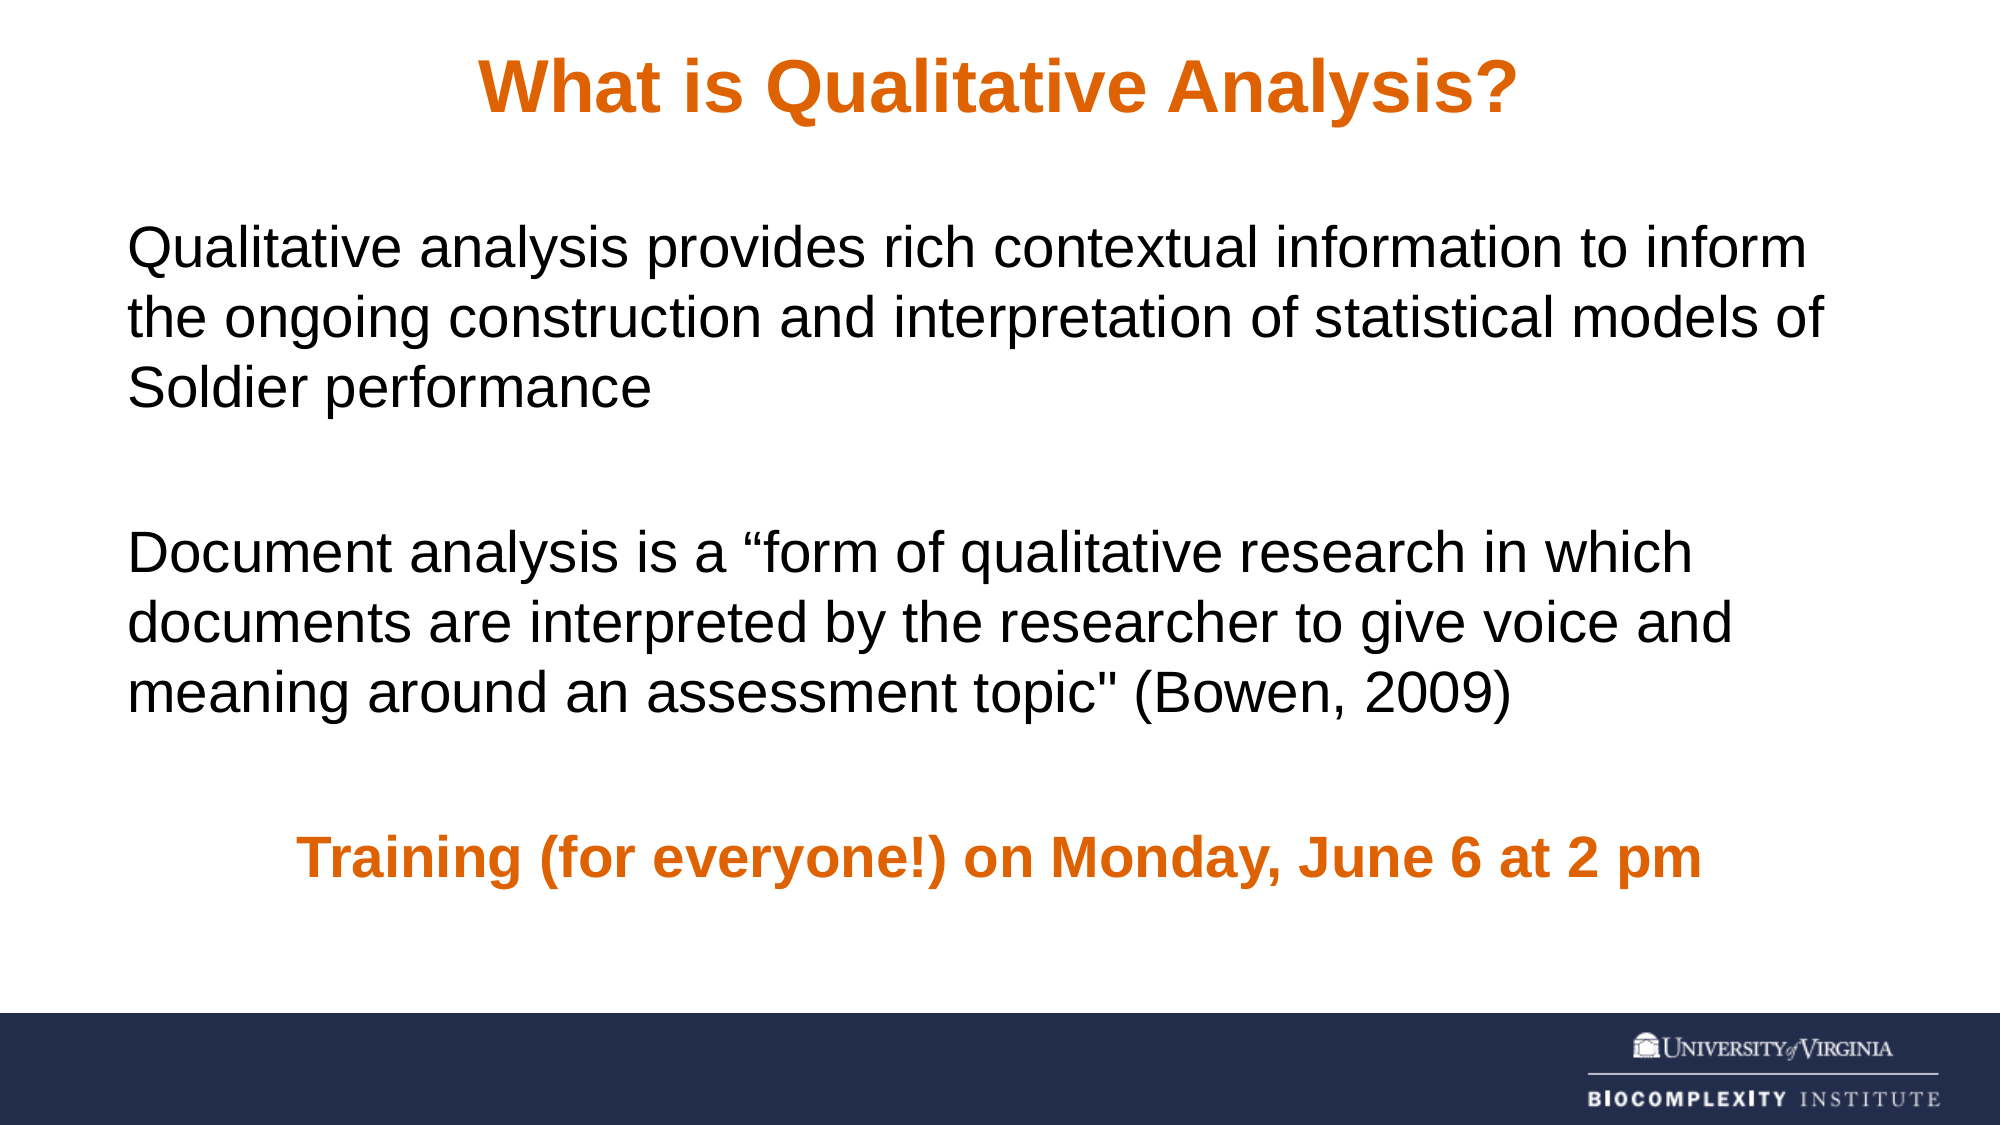

What is Qualitative Analysis?
Qualitative analysis provides rich contextual information to inform the ongoing construction and interpretation of statistical models of Soldier performance

Document analysis is a “form of qualitative research in which documents are interpreted by the researcher to give voice and meaning around an assessment topic" (Bowen, 2009)

Training (for everyone!) on Monday, June 6 at 2 pm